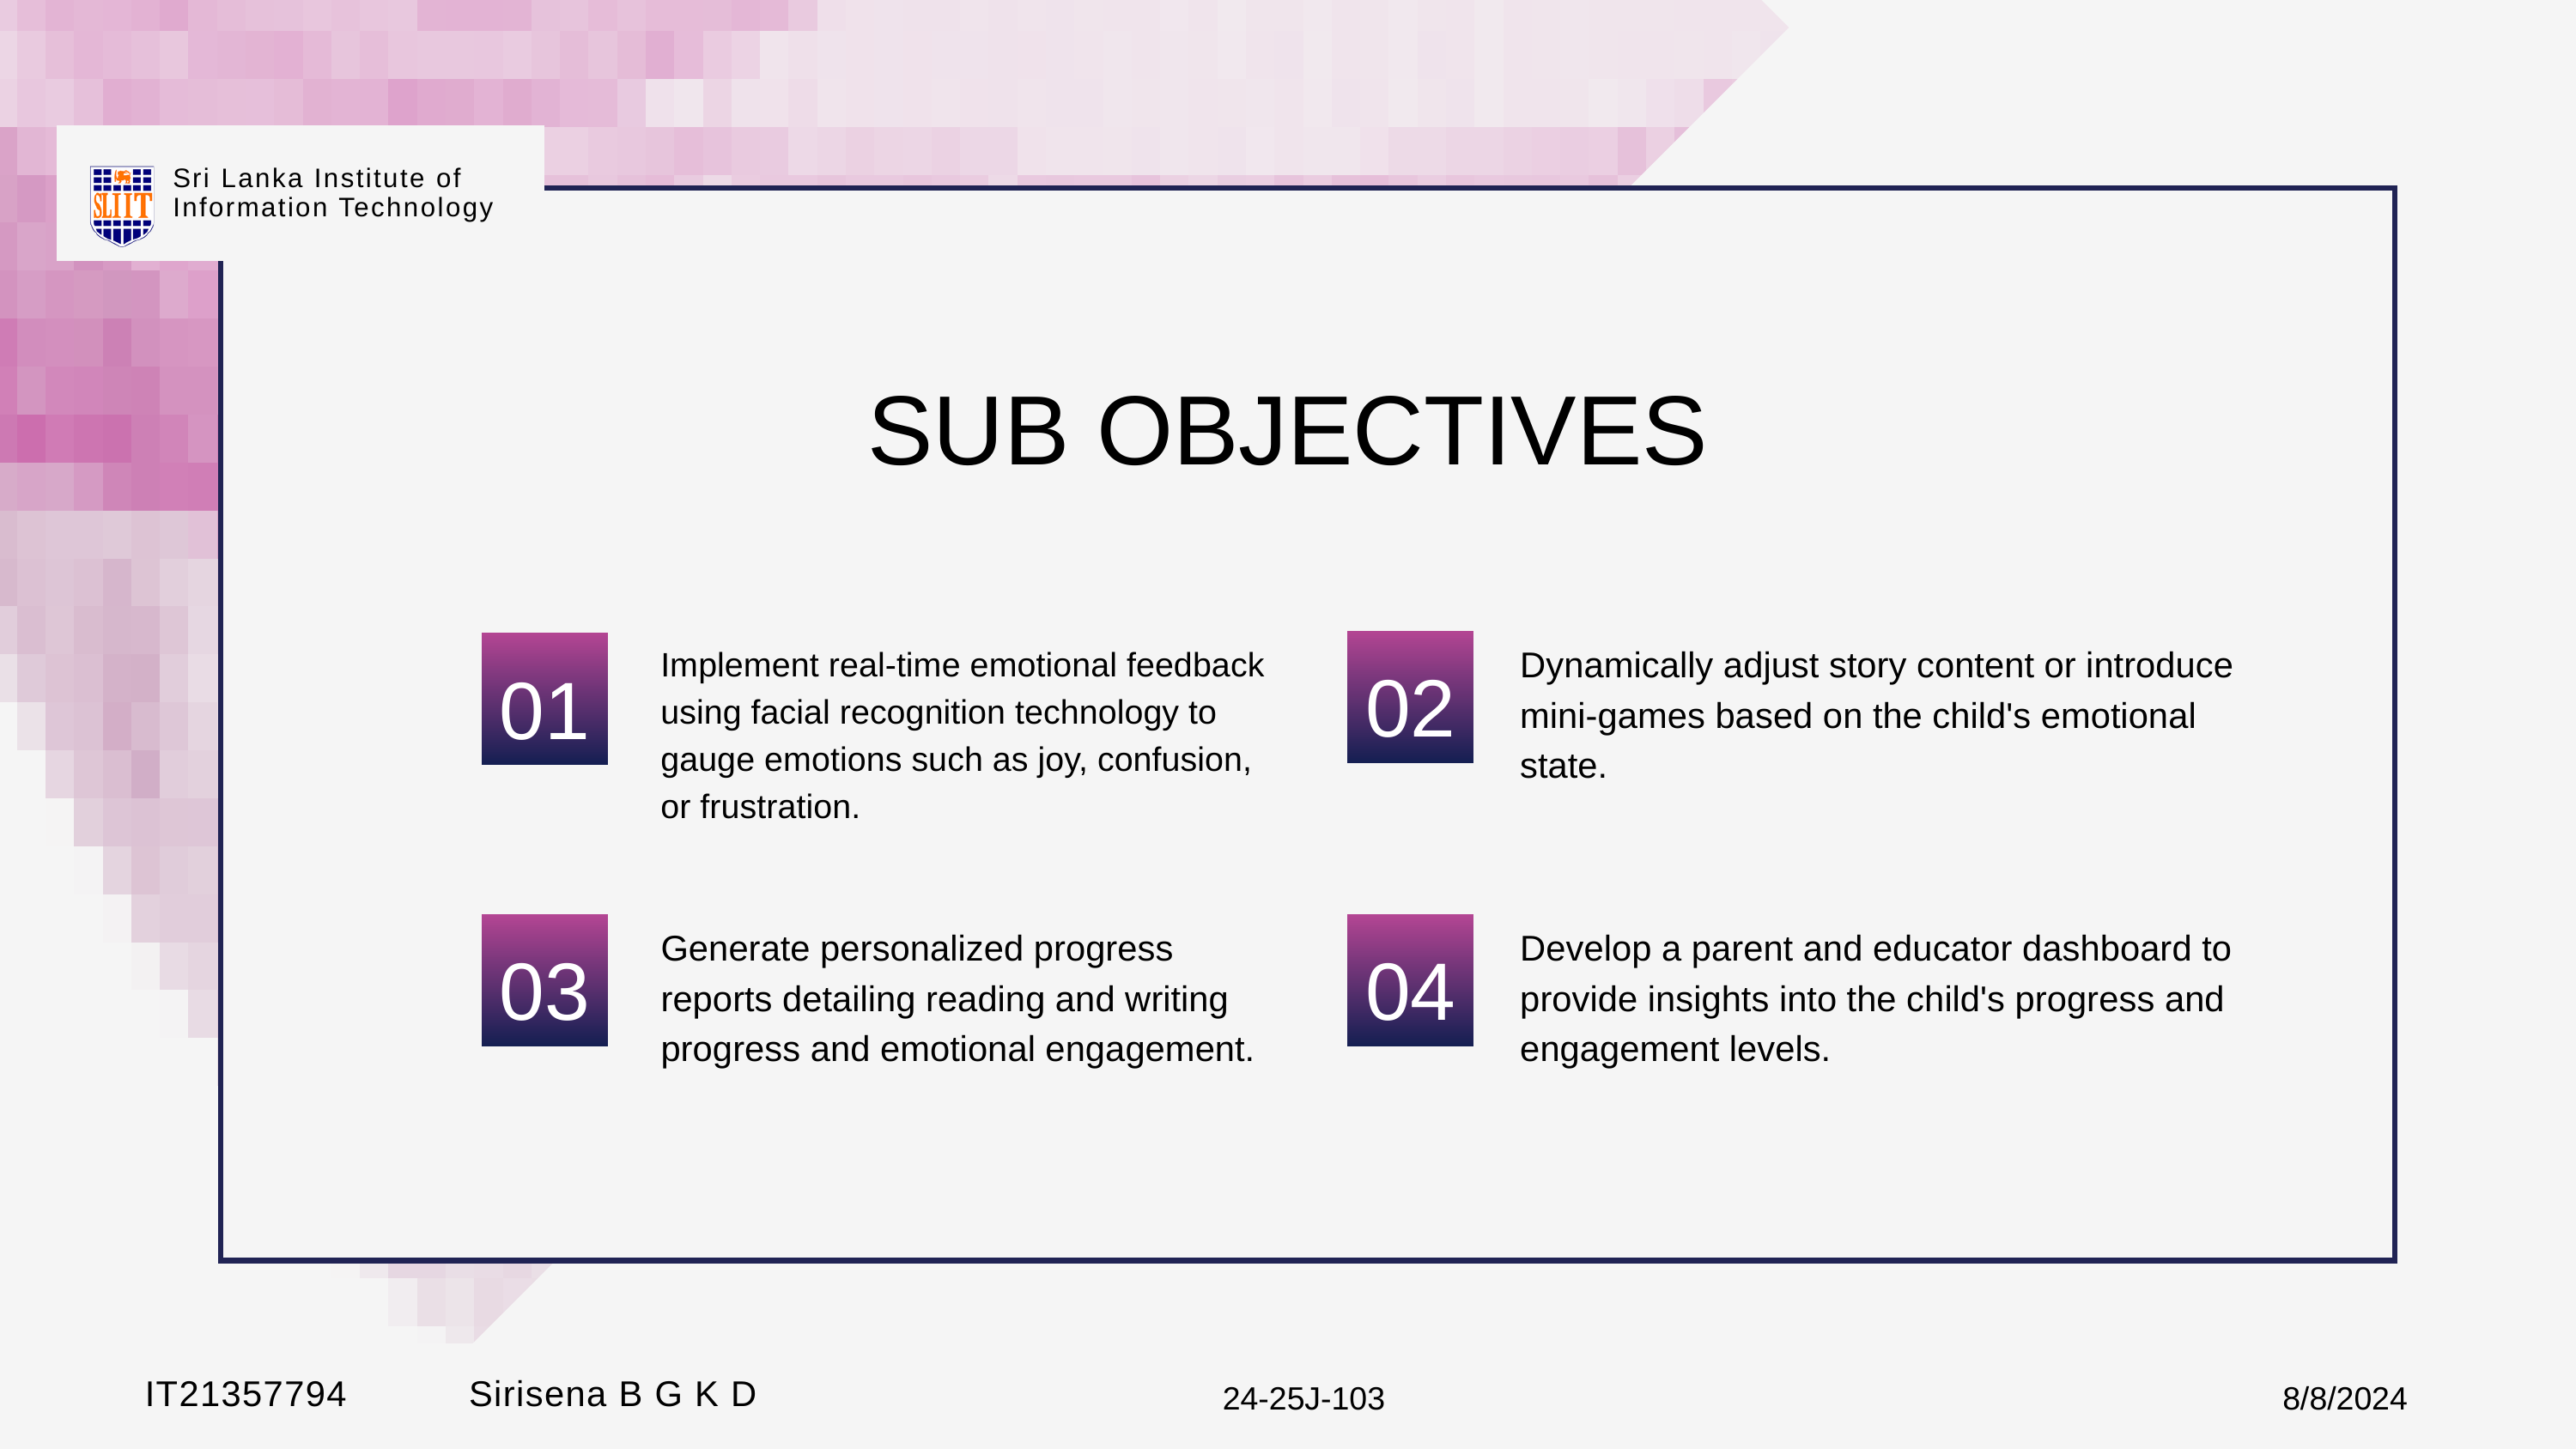

Sri Lanka Institute of Information Technology

SUB OBJECTIVES

02

01
Dynamically adjust story content or introduce mini-games based on the child's emotional state.
Implement real-time emotional feedback using facial recognition technology to gauge emotions such as joy, confusion, or frustration.

03

04
Generate personalized progress reports detailing reading and writing progress and emotional engagement.
Develop a parent and educator dashboard to provide insights into the child's progress and engagement levels.

24-25J-103
8/8/2024
IT21357794           Sirisena B G K D